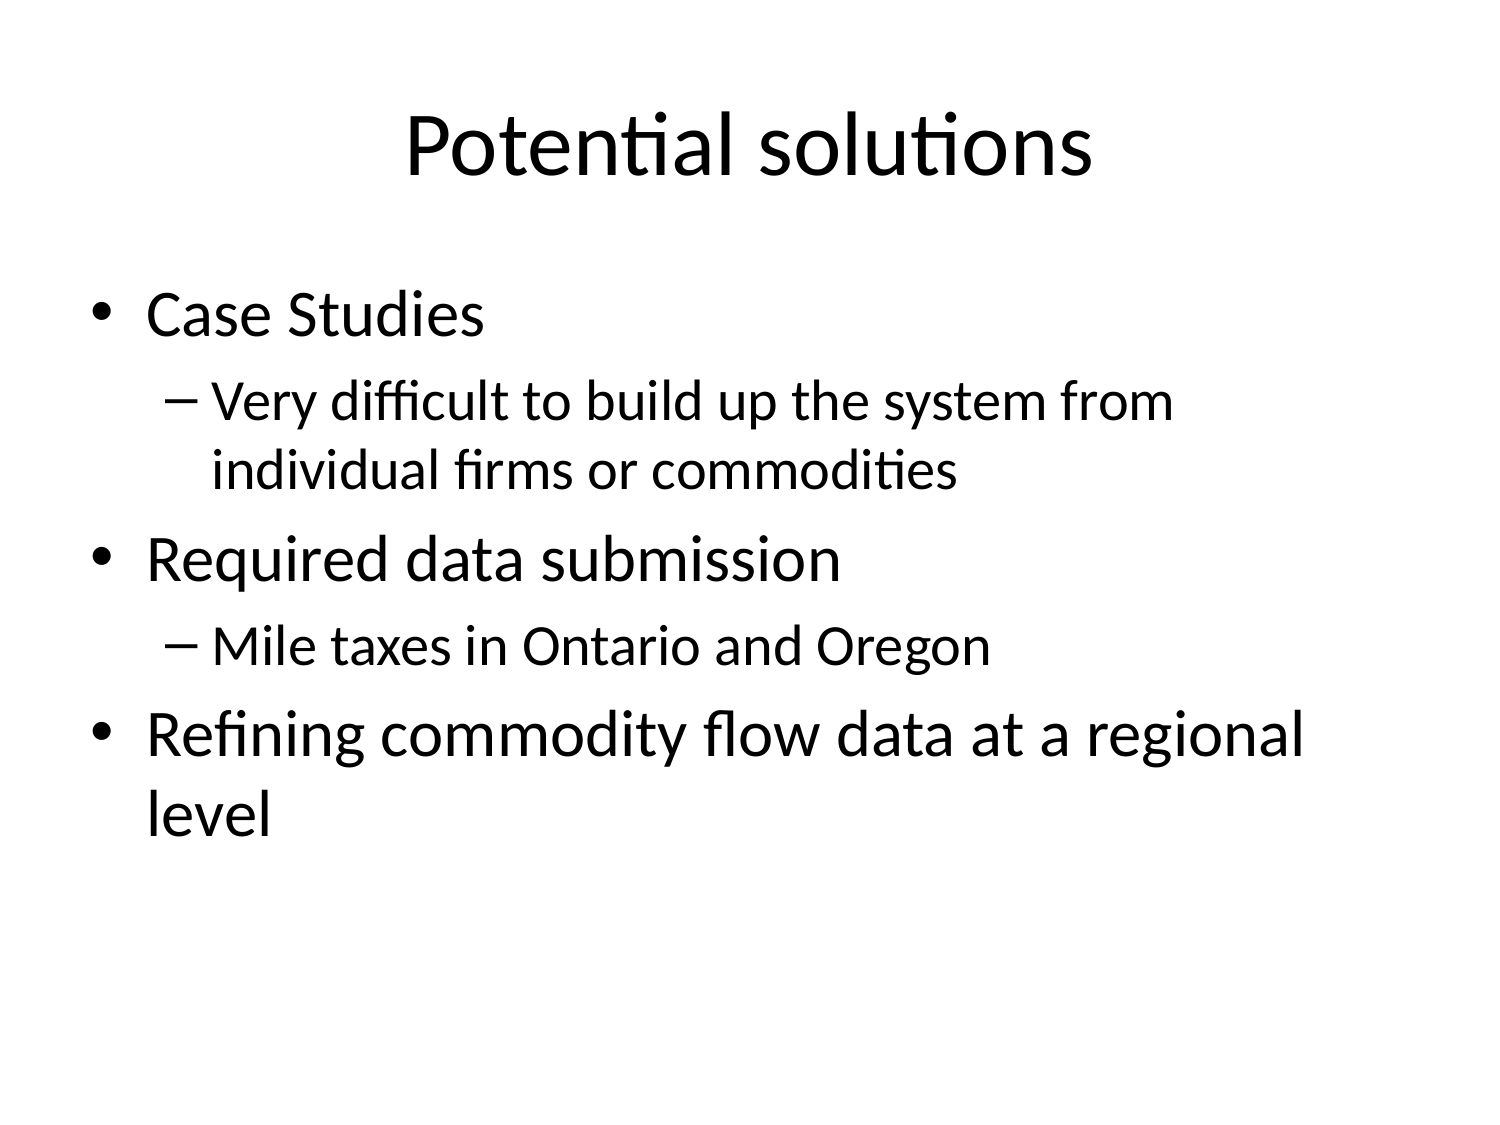

# Potential solutions
Case Studies
Very difficult to build up the system from individual firms or commodities
Required data submission
Mile taxes in Ontario and Oregon
Refining commodity flow data at a regional level